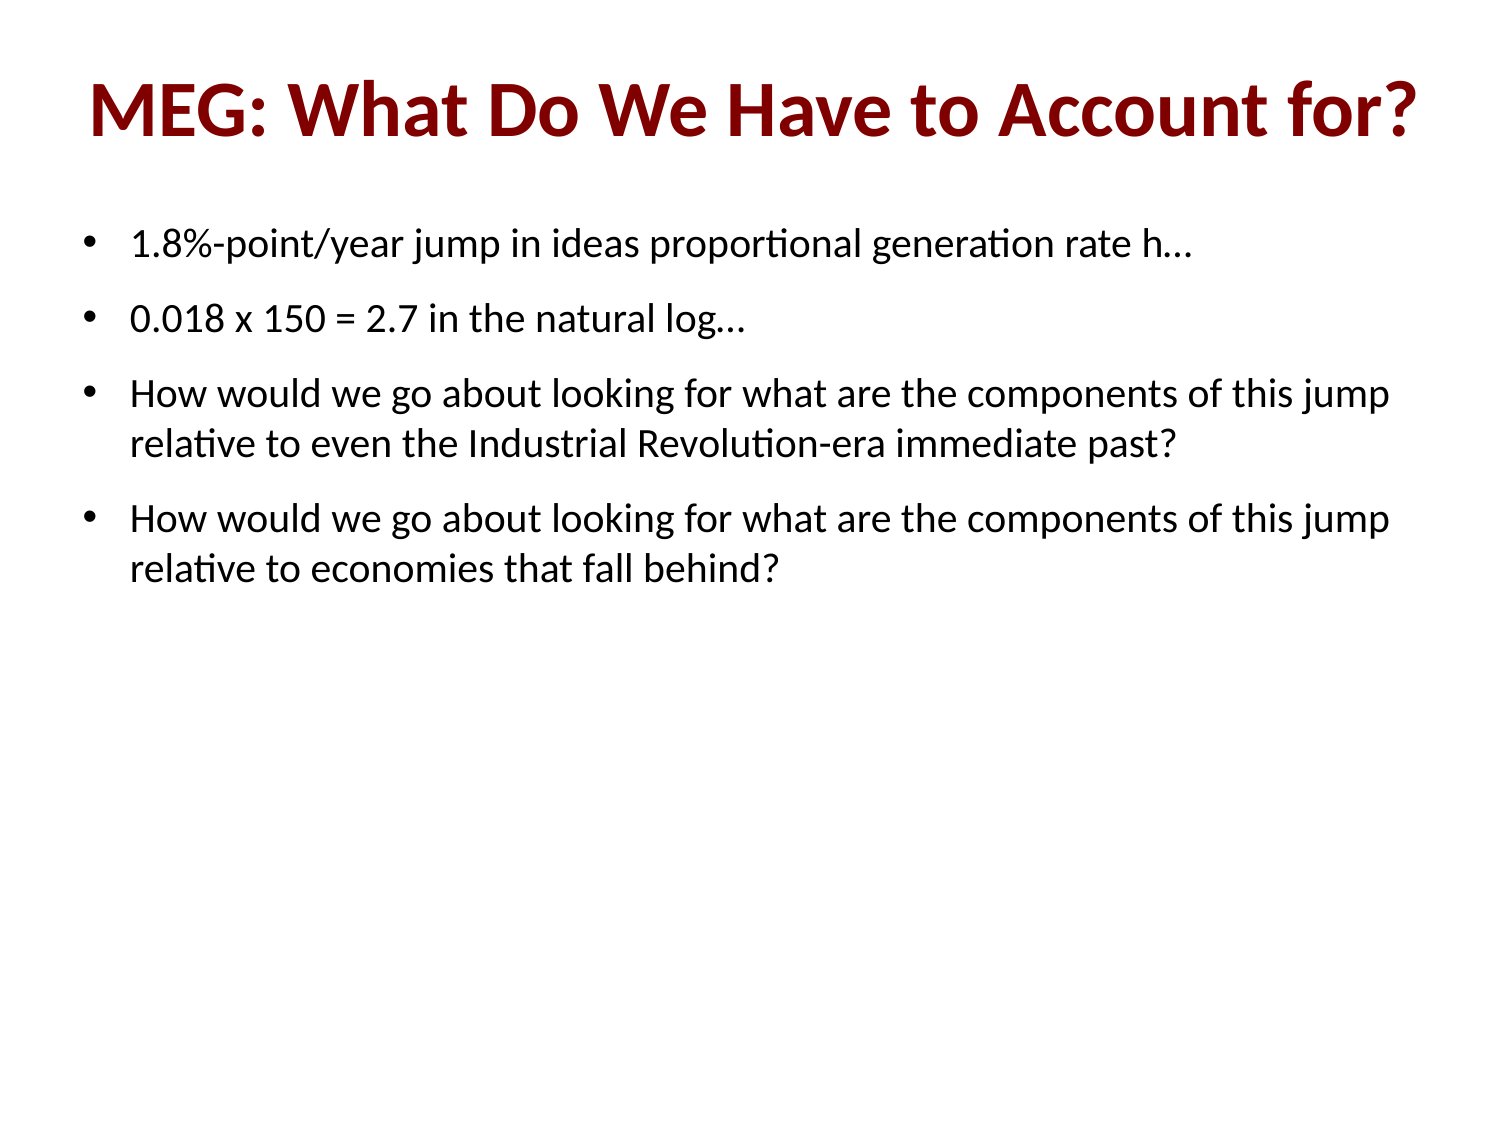

MEG: What Do We Have to Account for?
1.8%-point/year jump in ideas proportional generation rate h…
0.018 x 150 = 2.7 in the natural log…
How would we go about looking for what are the components of this jump relative to even the Industrial Revolution-era immediate past?
How would we go about looking for what are the components of this jump relative to economies that fall behind?